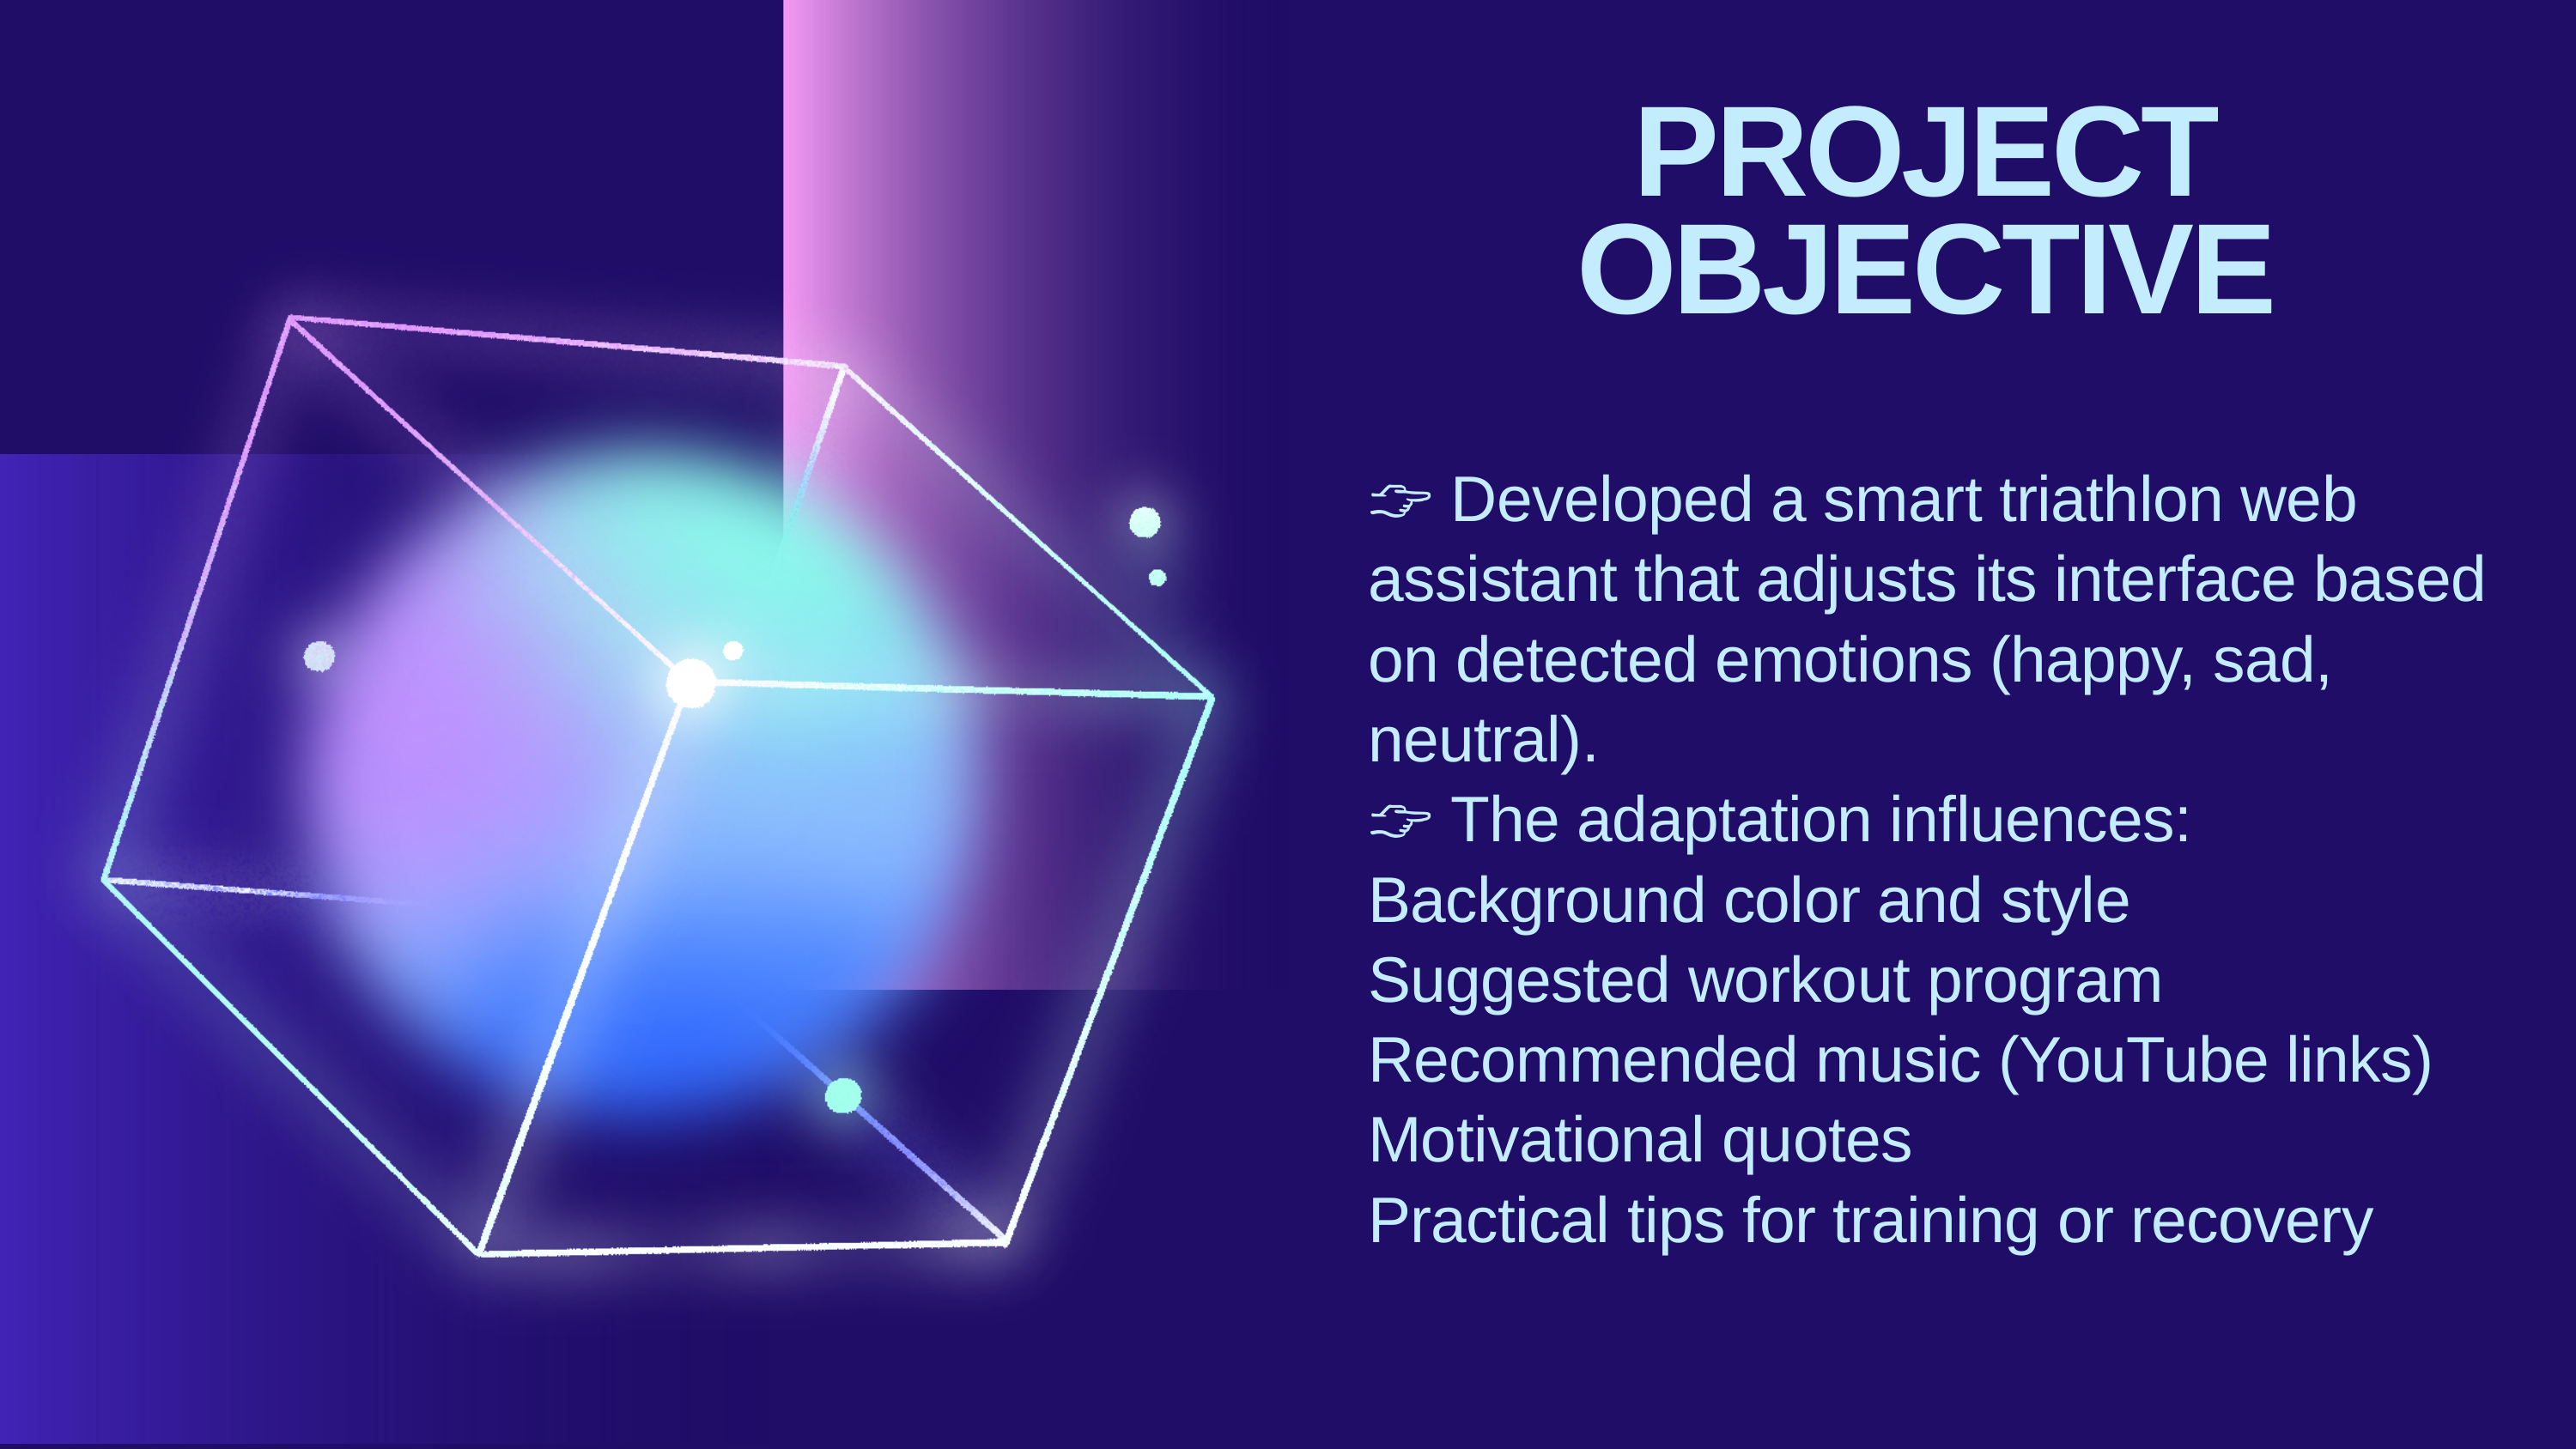

PROJECT
OBJECTIVE

👉 Developed a smart triathlon web assistant that adjusts its interface based on detected emotions (happy, sad, neutral).
👉 The adaptation influences:
Background color and style
Suggested workout program
Recommended music (YouTube links)
Motivational quotes
Practical tips for training or recovery